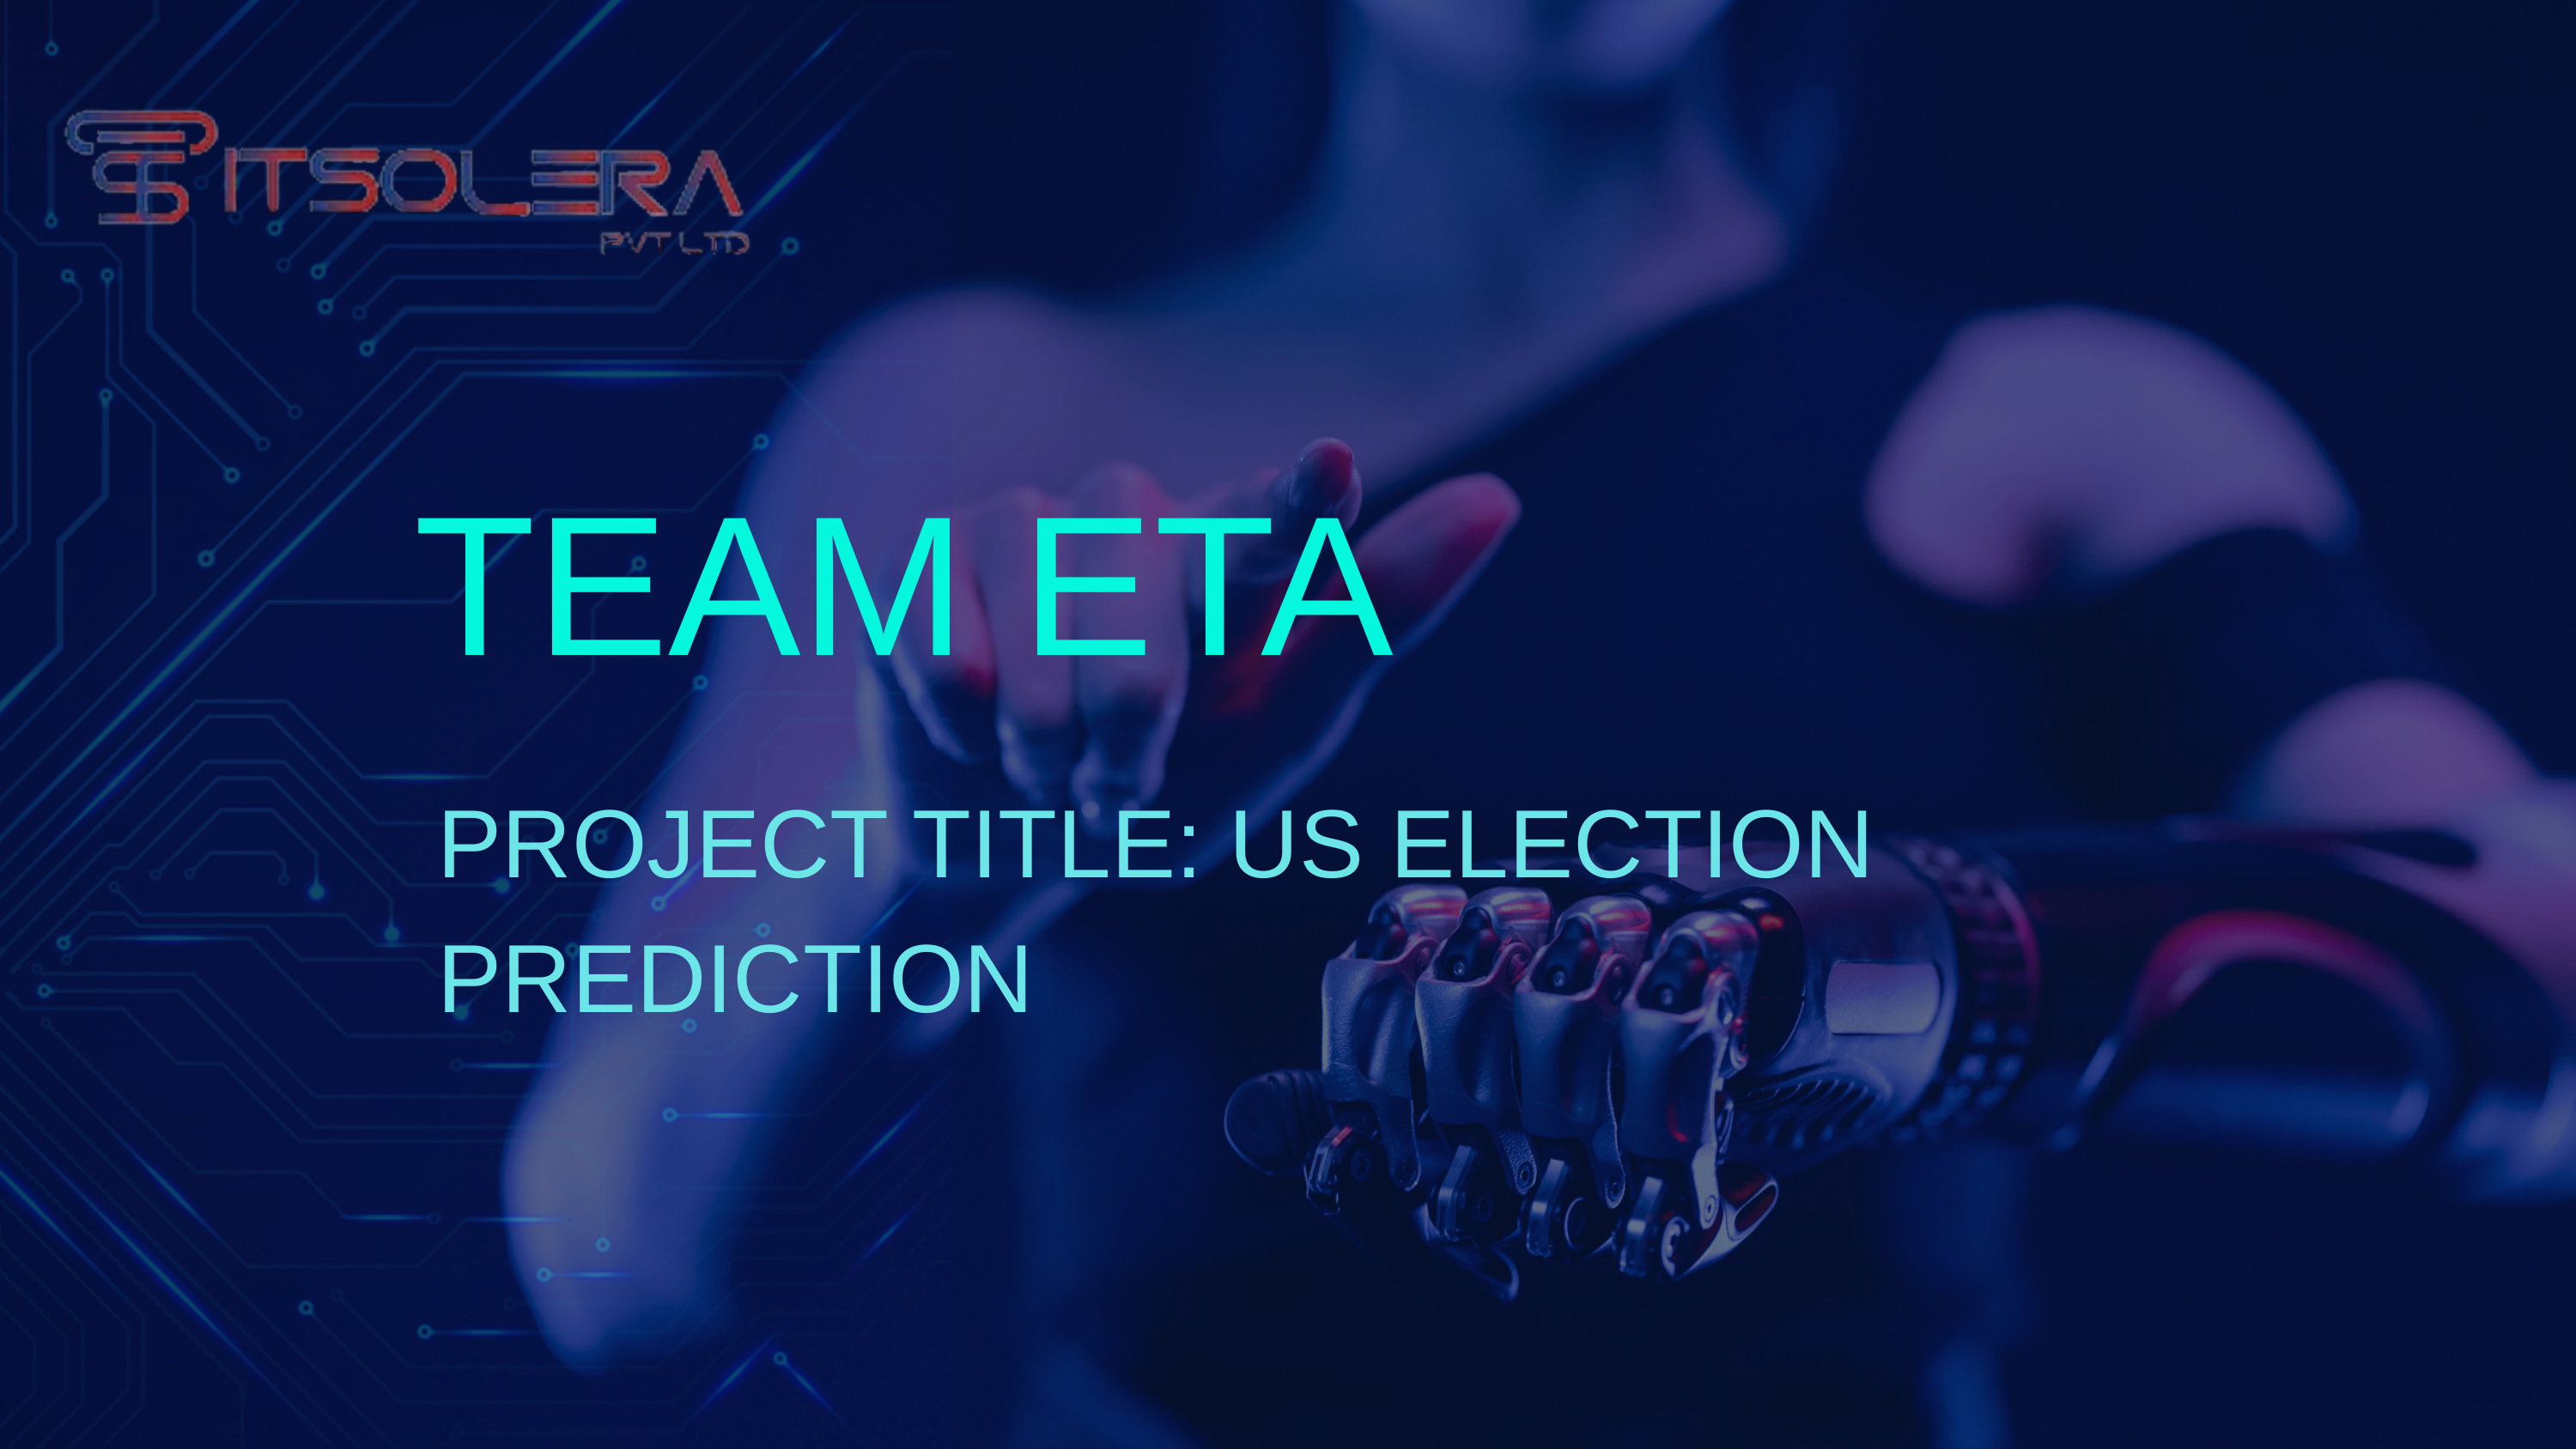

TEAM ETA
PROJECT TITLE: US ELECTION PREDICTION